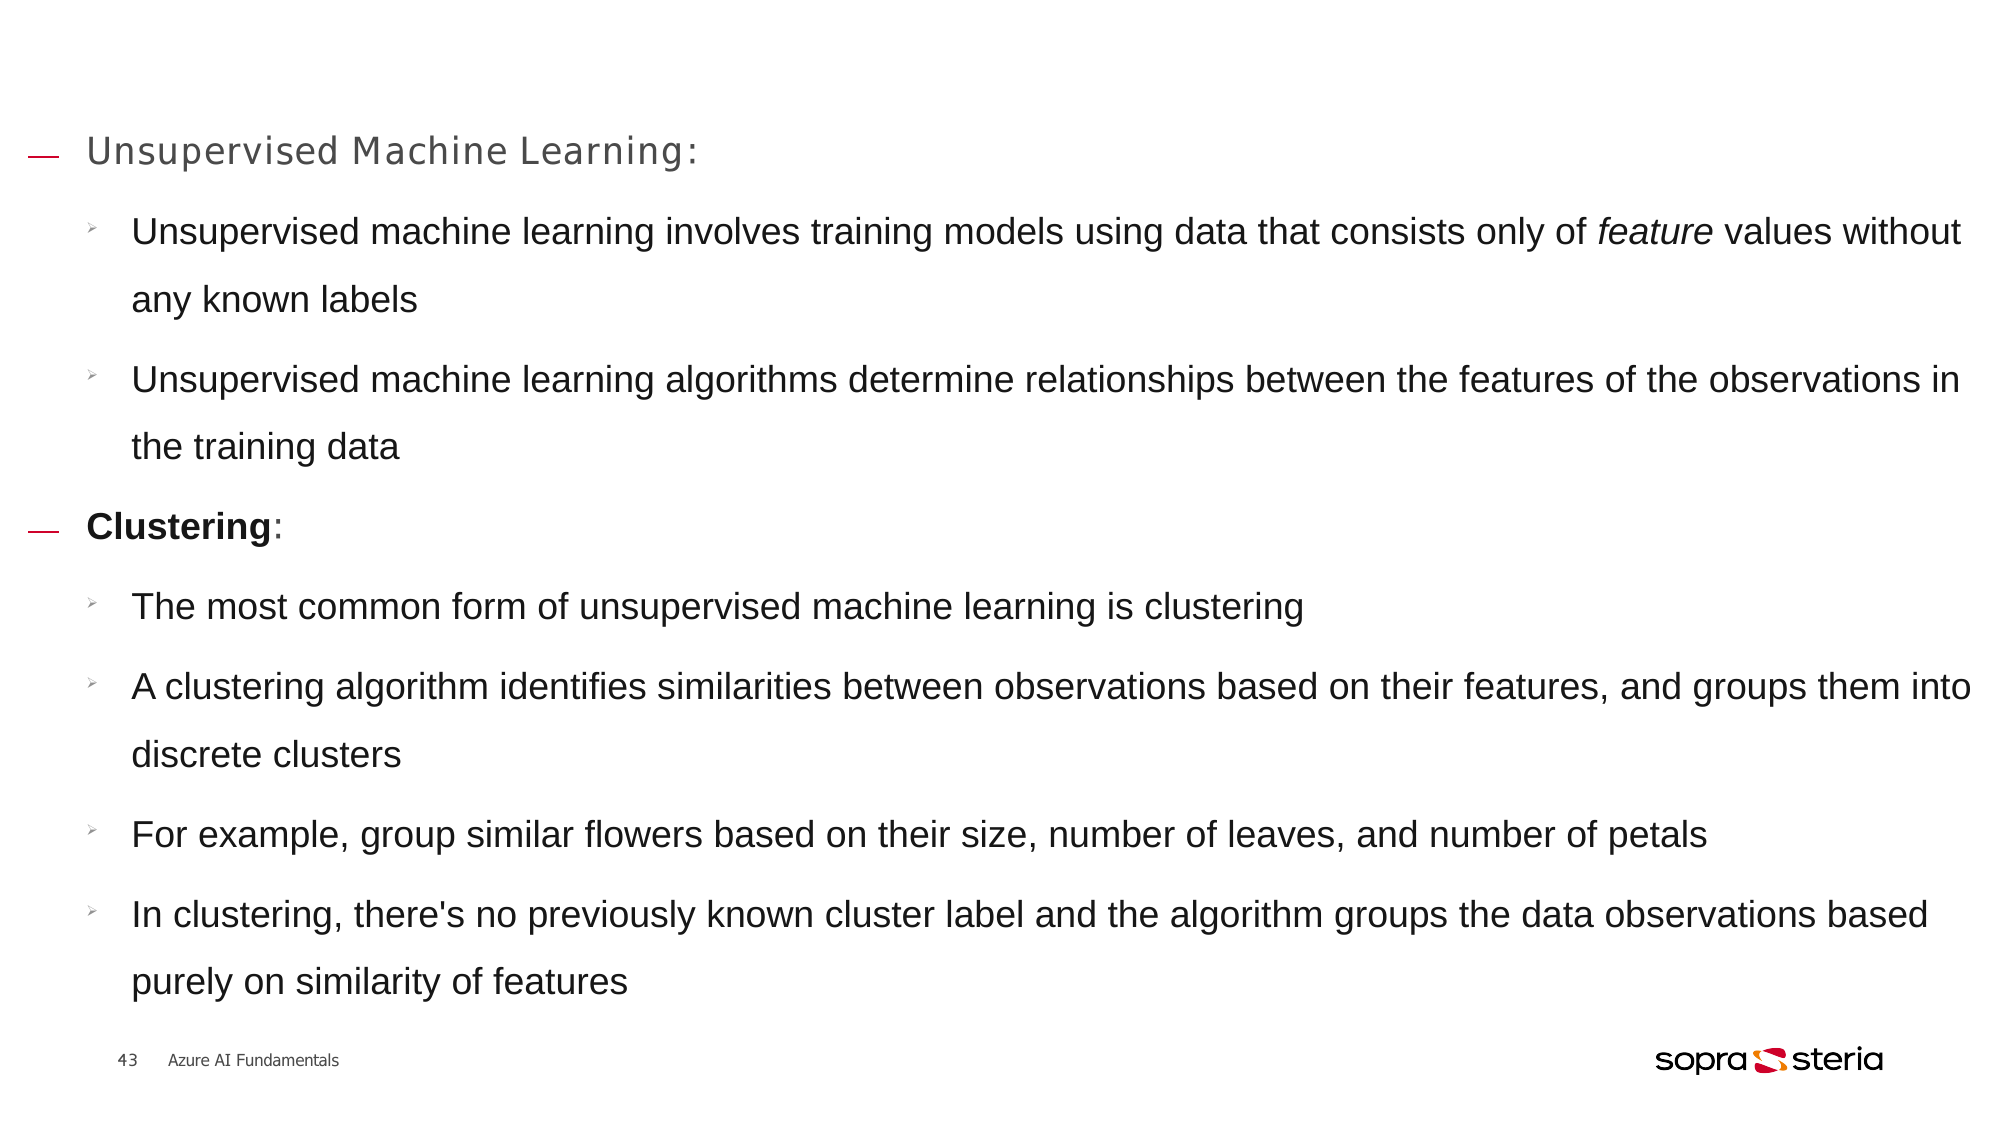

Unsupervised Machine Learning:
Unsupervised machine learning involves training models using data that consists only of feature values without any known labels
Unsupervised machine learning algorithms determine relationships between the features of the observations in the training data
Clustering:
The most common form of unsupervised machine learning is clustering
A clustering algorithm identifies similarities between observations based on their features, and groups them into discrete clusters
For example, group similar flowers based on their size, number of leaves, and number of petals
In clustering, there's no previously known cluster label and the algorithm groups the data observations based purely on similarity of features
43
Azure AI Fundamentals